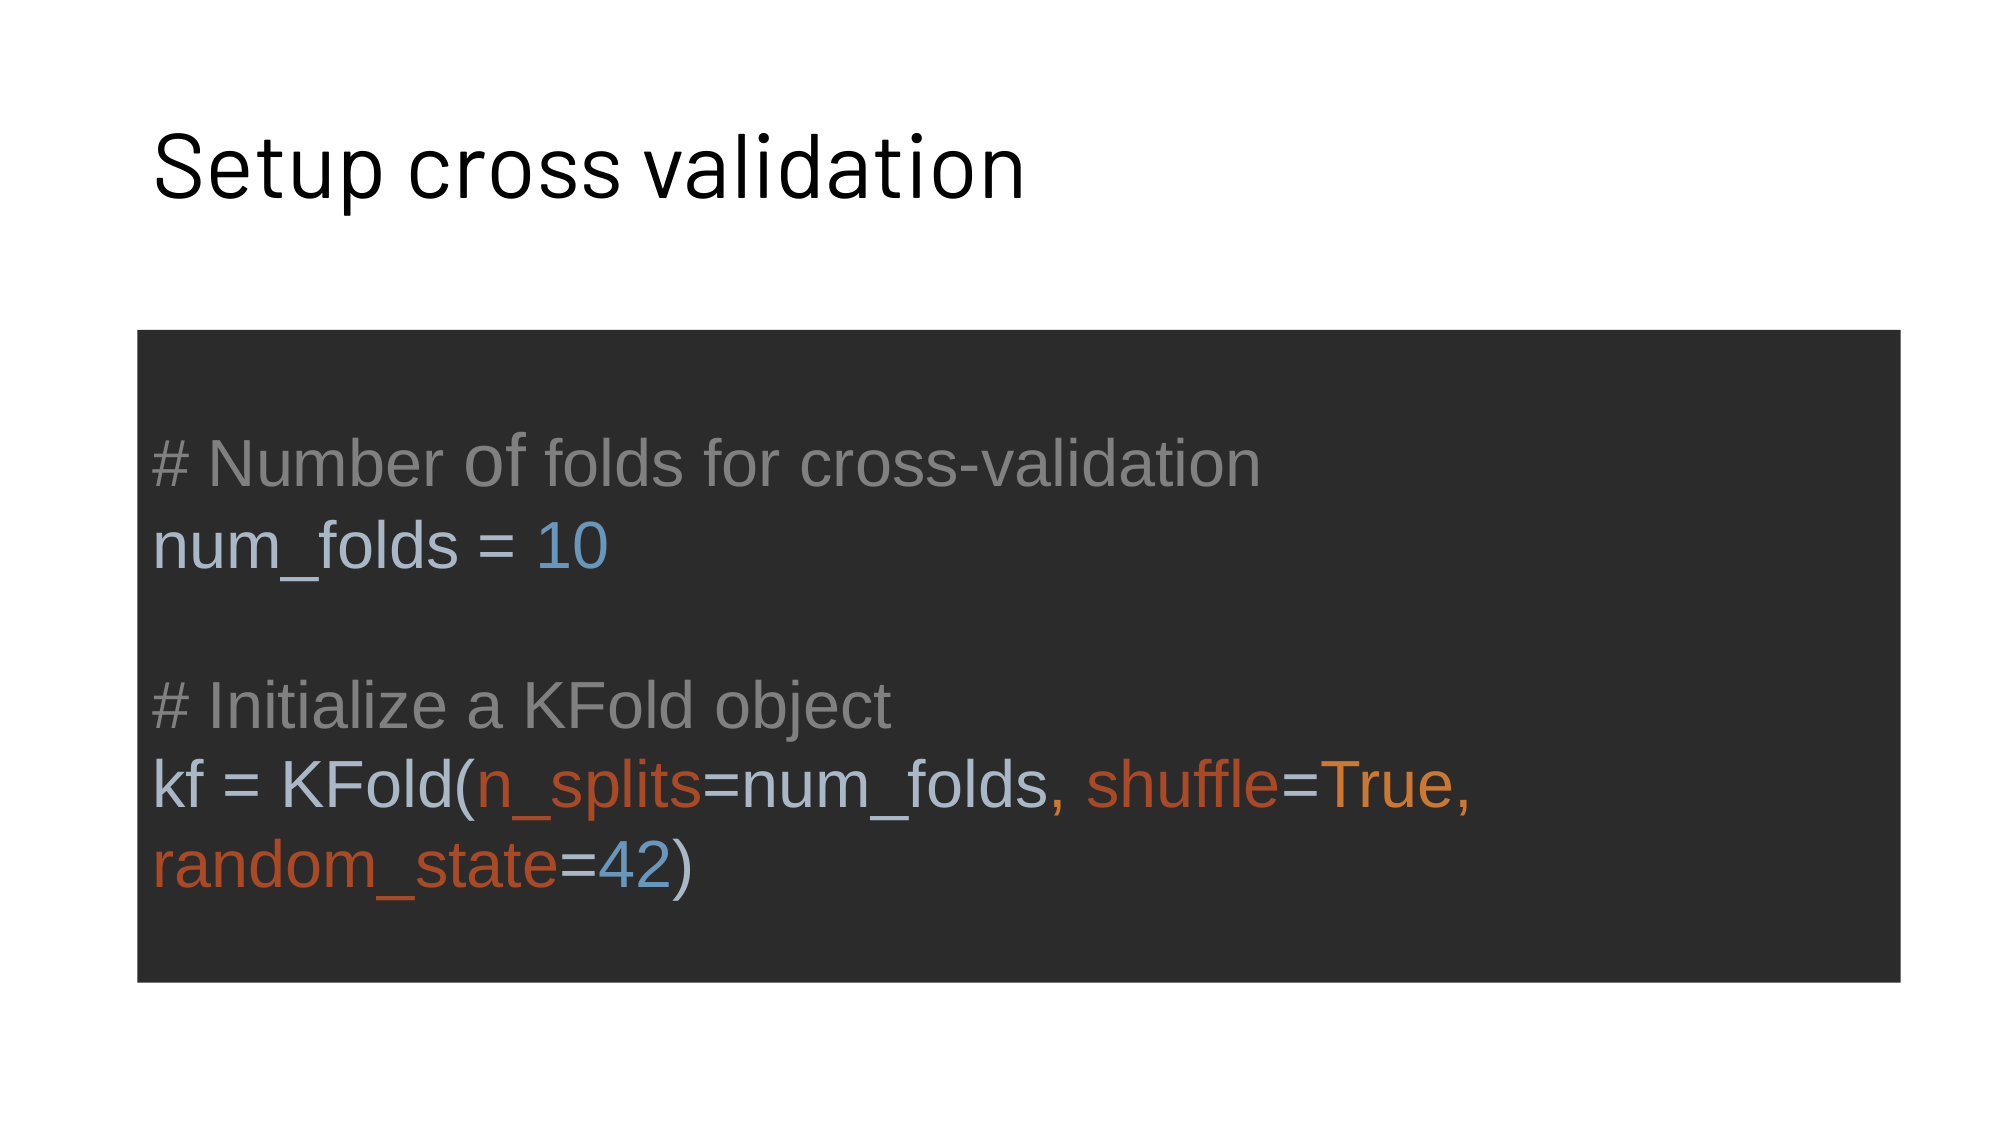

# Setup cross validation
# Number of folds for cross-validation num_folds = 10 # Initialize a KFold object kf = KFold(n_splits=num_folds, shuffle=True, random_state=42)